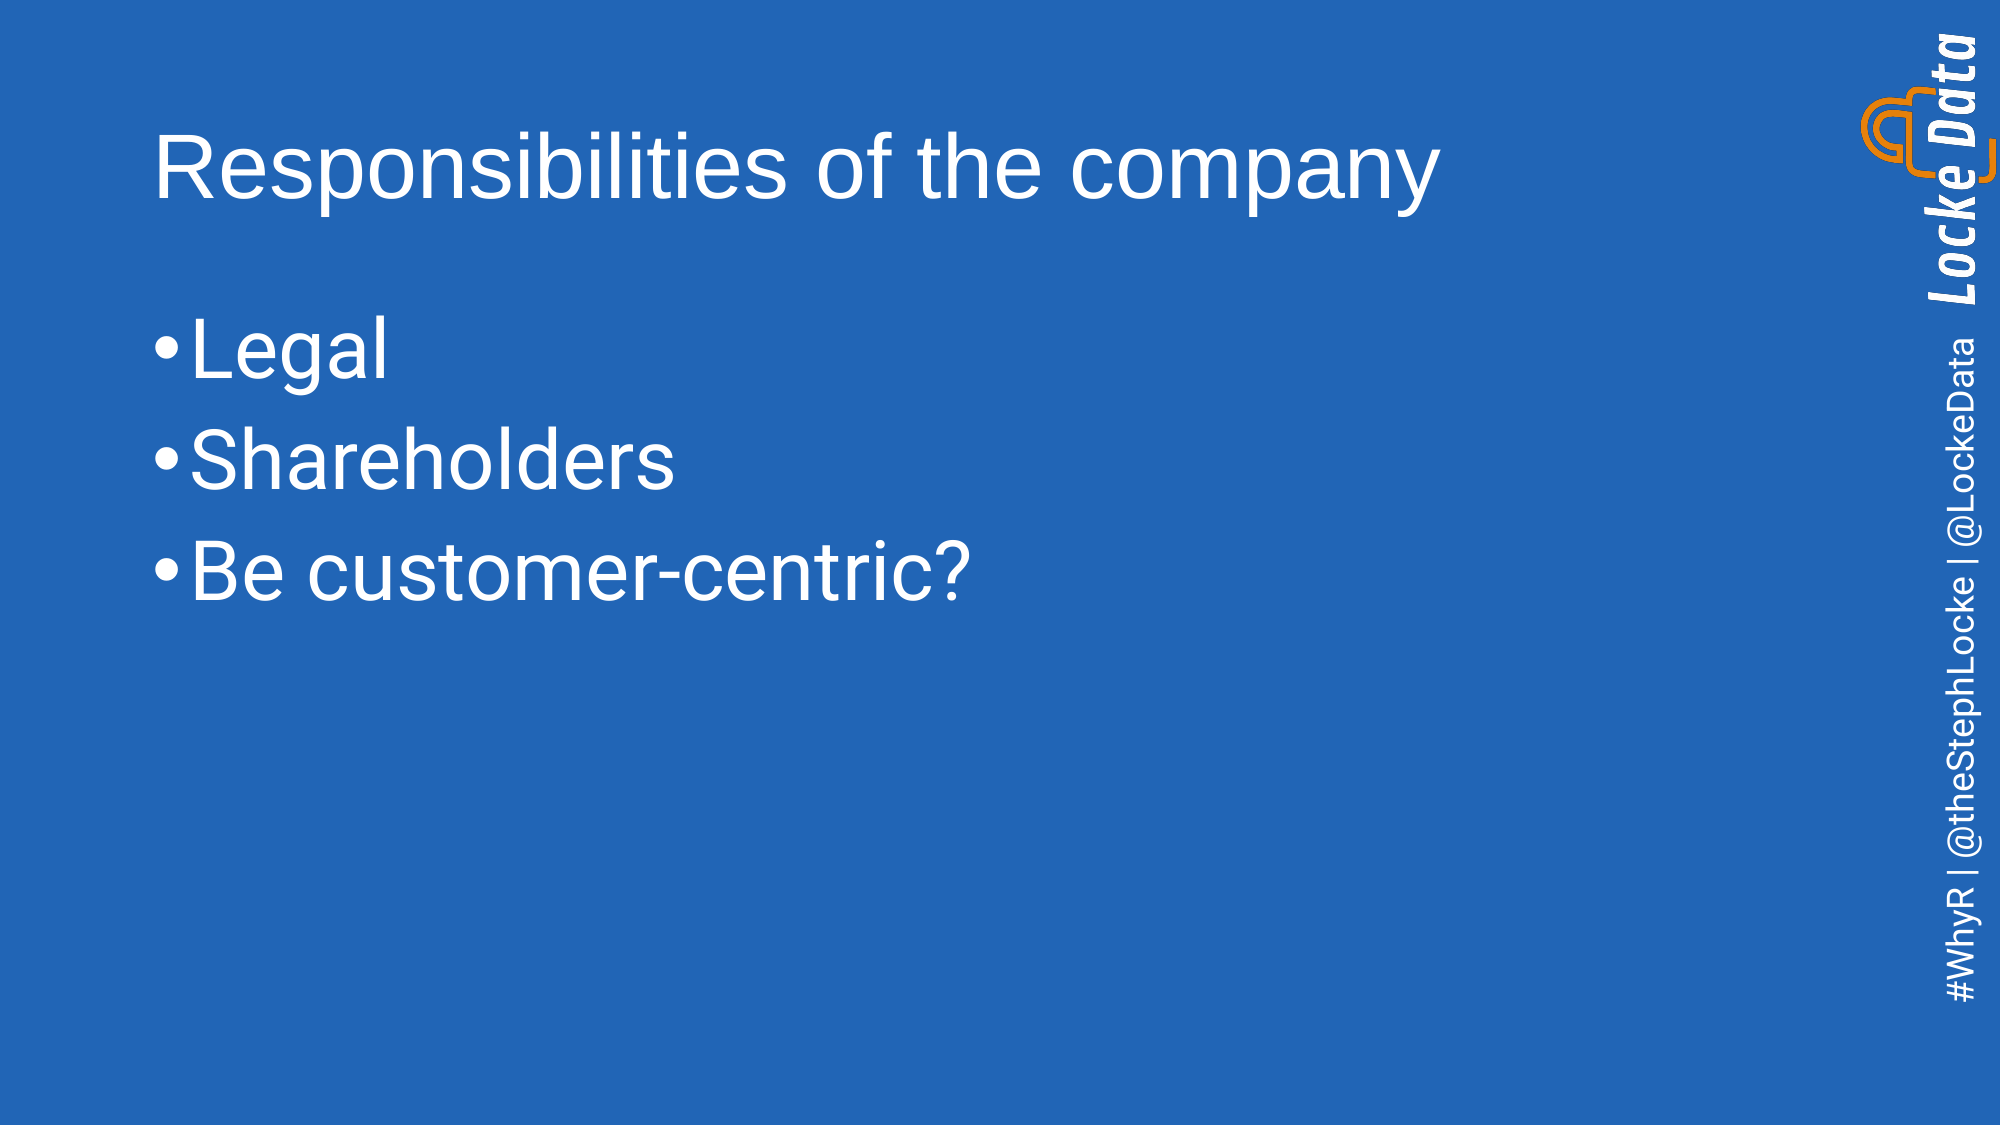

# Responsibilities of the company
Legal
Shareholders
Be customer-centric?